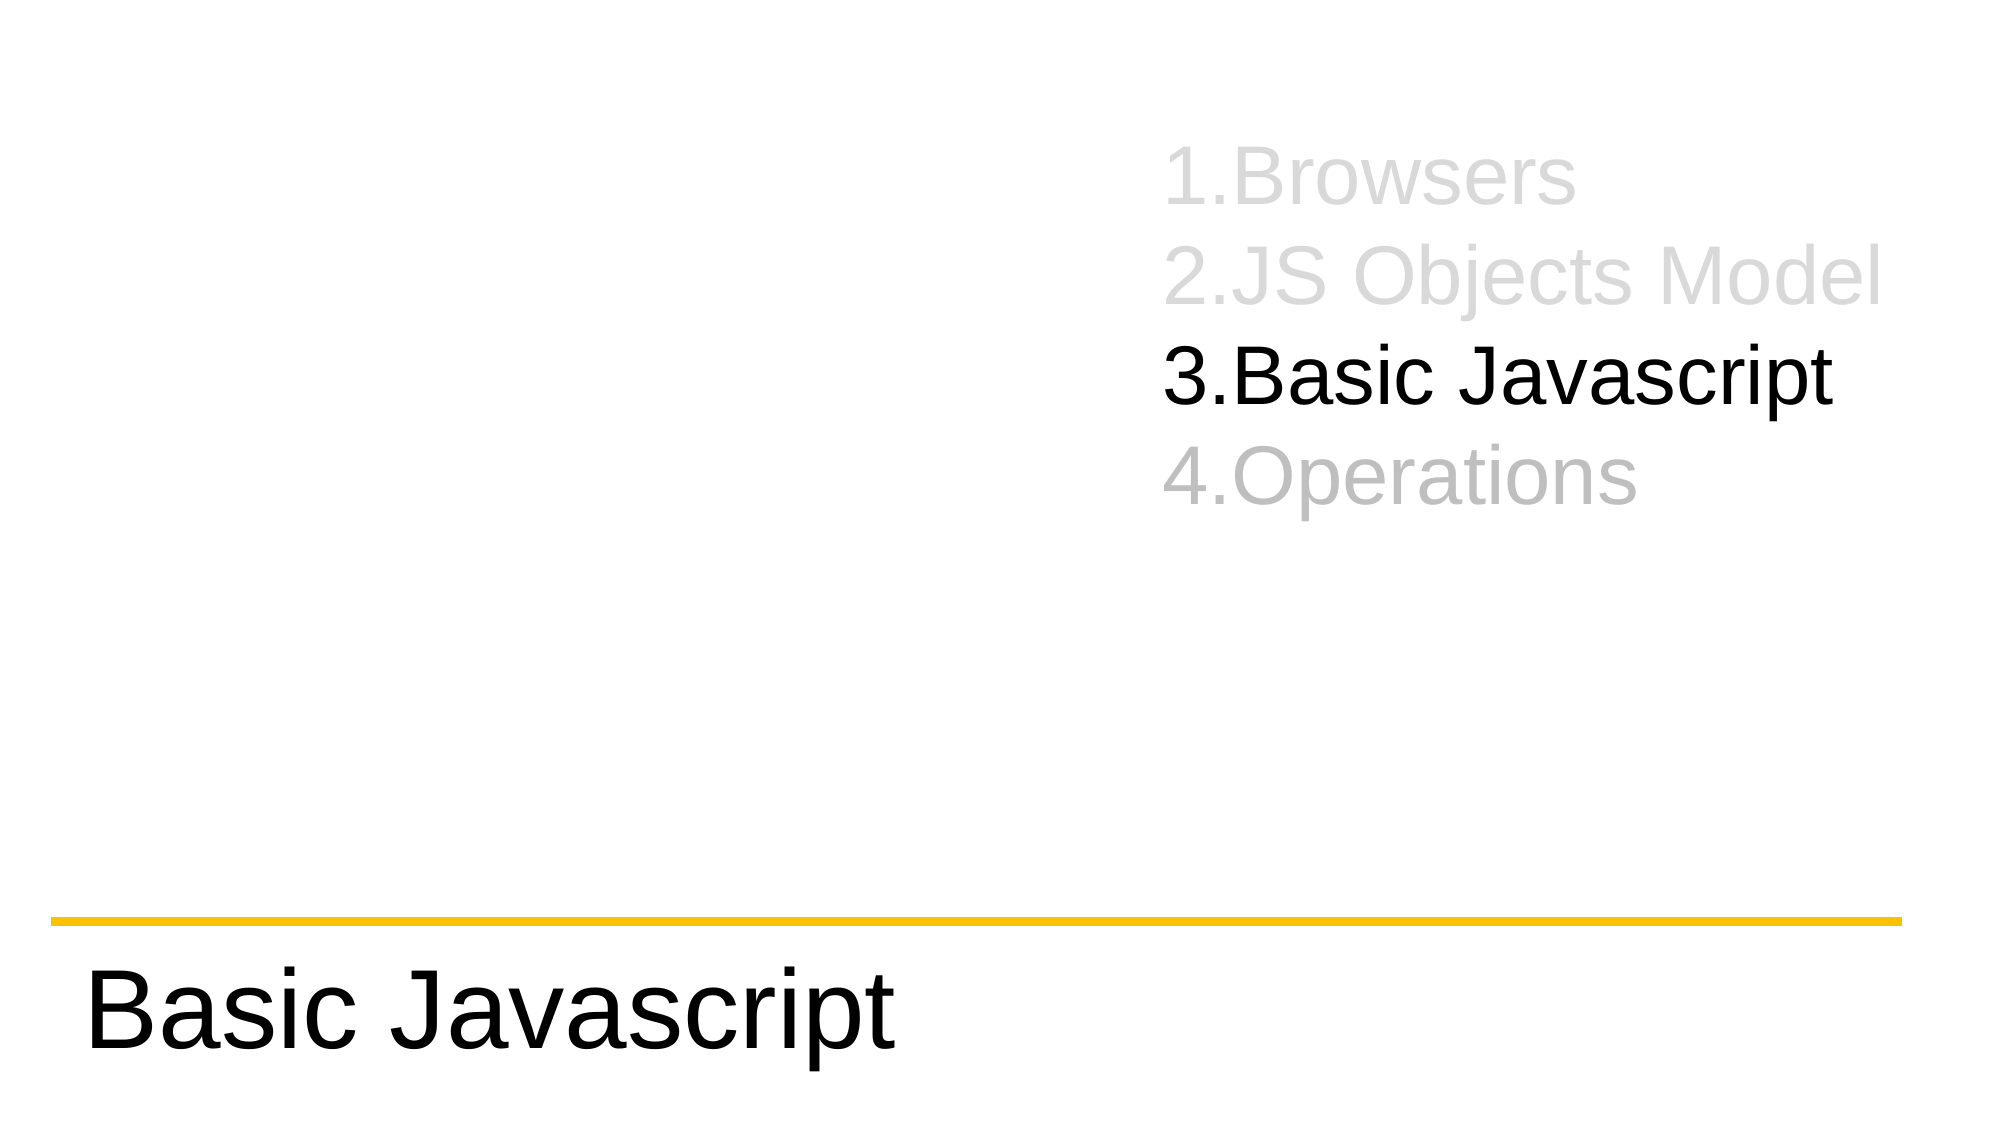

Browsers
JS Objects Model
Basic Javascript
Operations
Basic Javascript